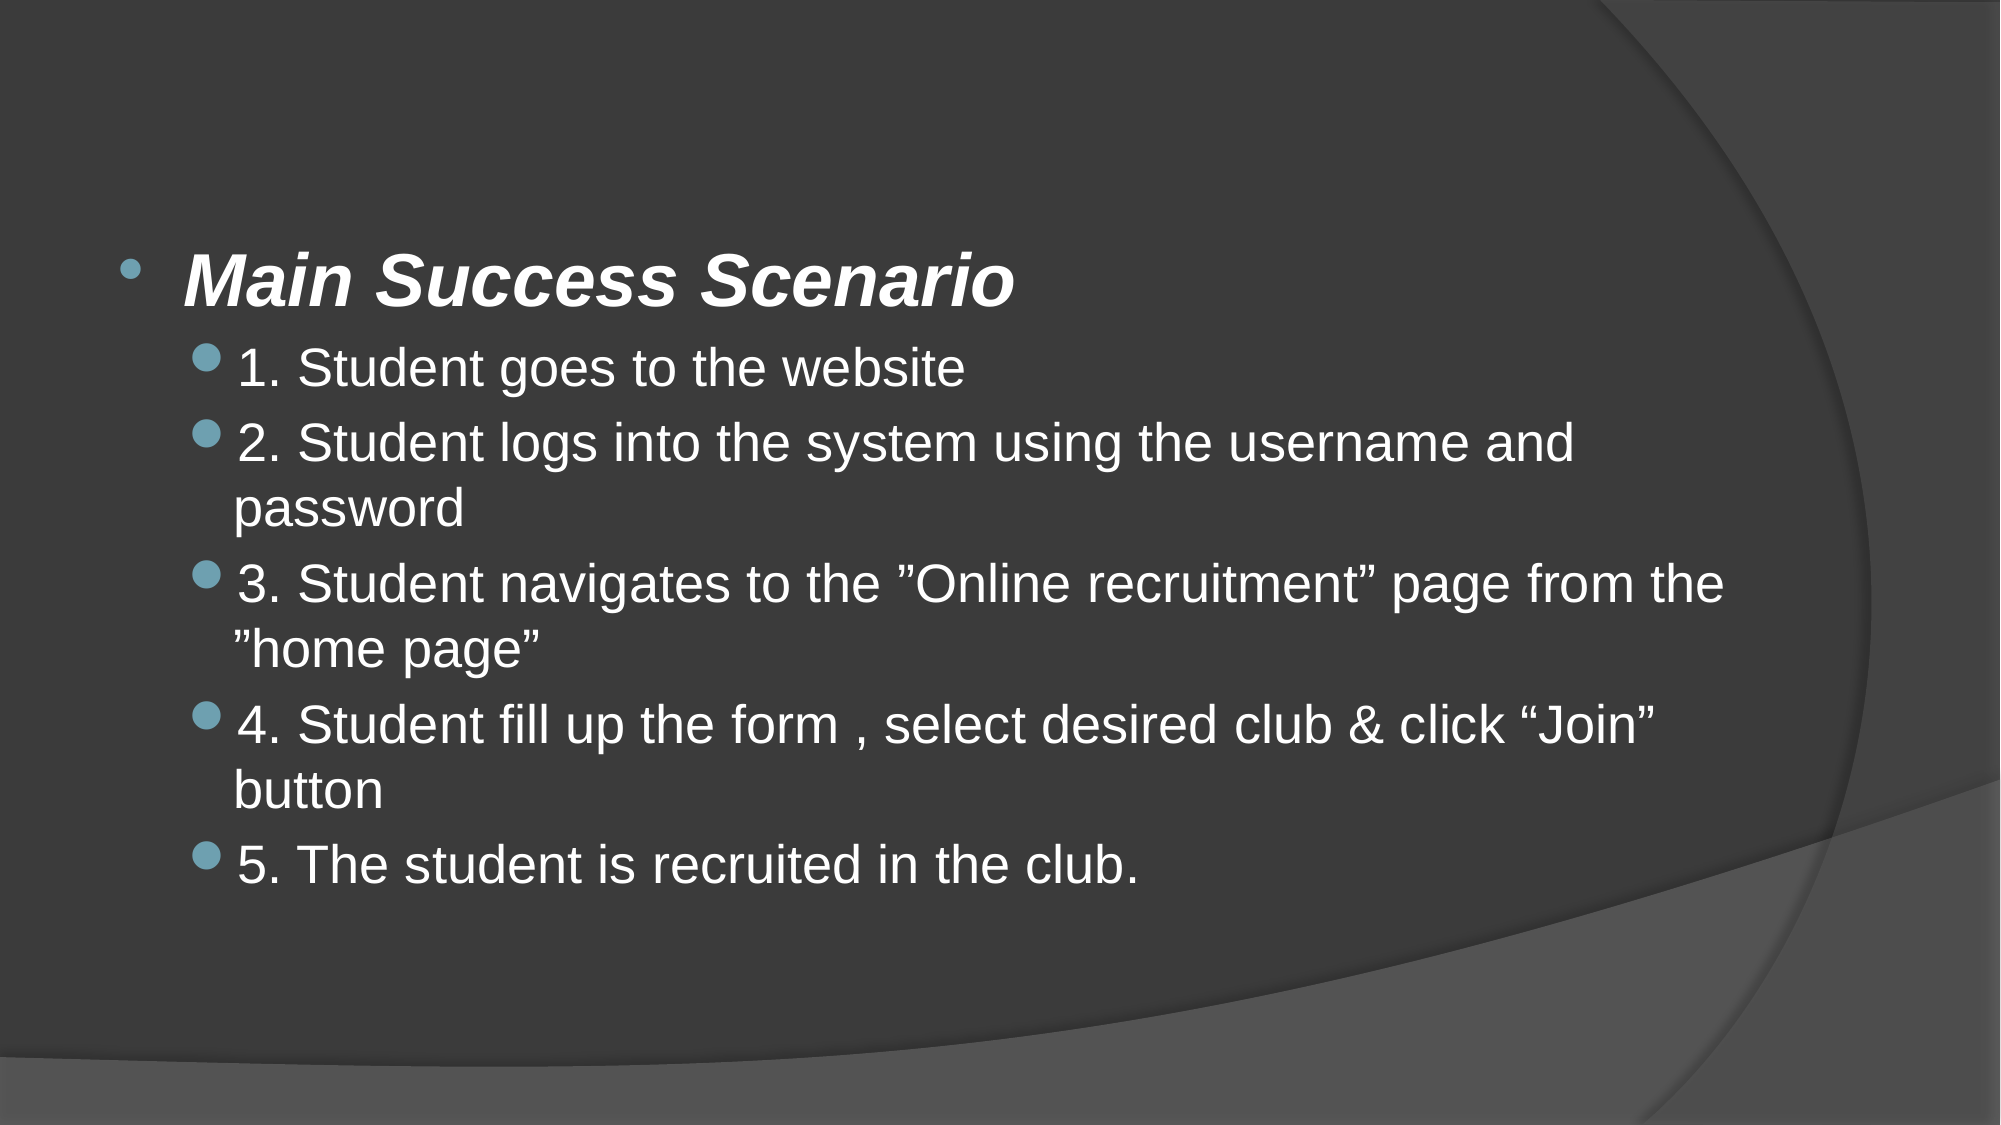

#
Main Success Scenario
1. Student goes to the website
2. Student logs into the system using the username and password
3. Student navigates to the ”Online recruitment” page from the ”home page”
4. Student fill up the form , select desired club & click “Join” button
5. The student is recruited in the club.